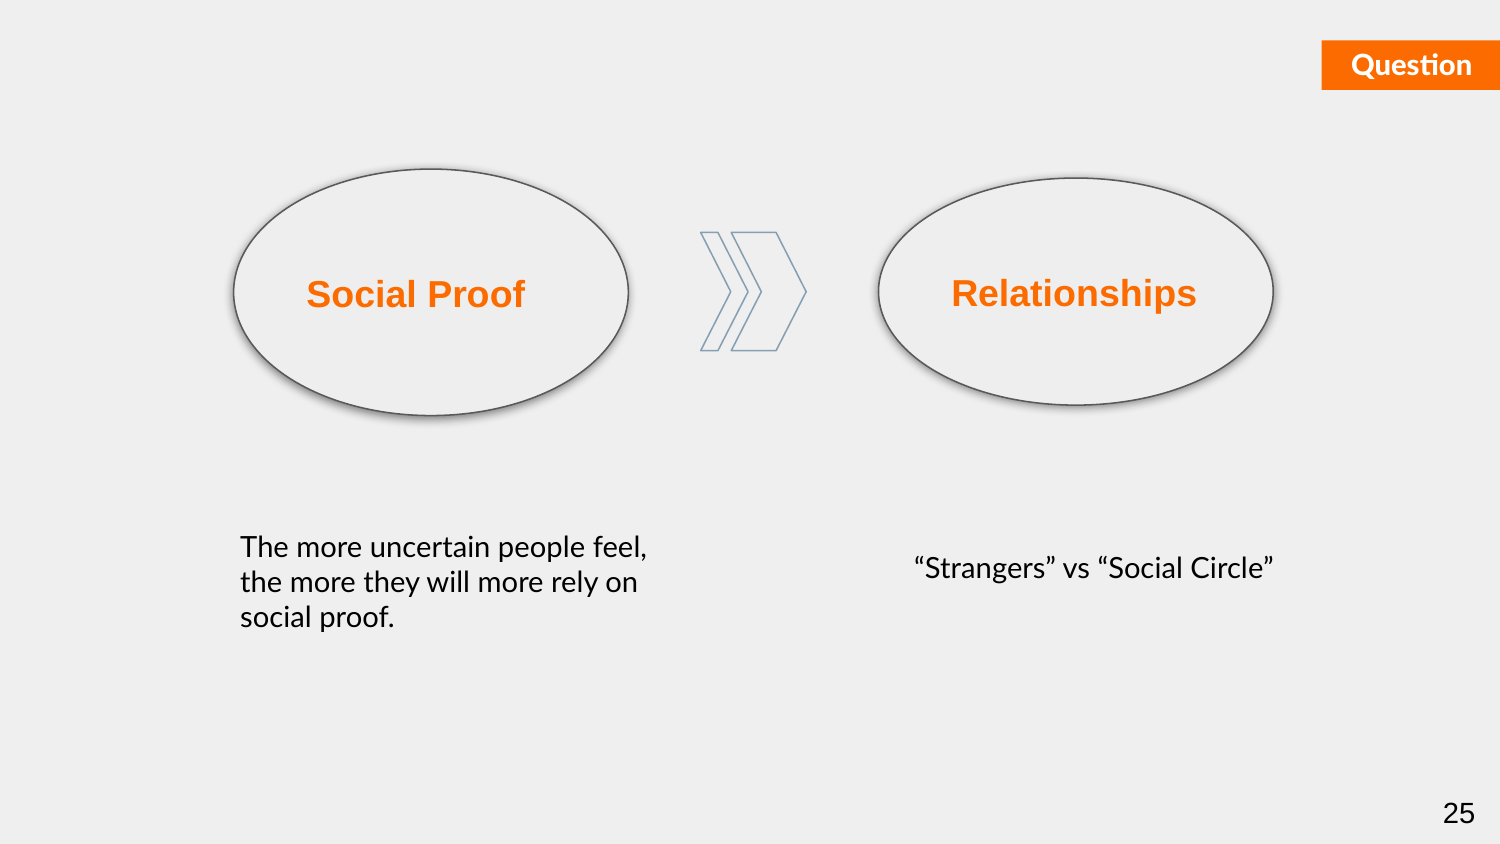

Question

Social Proof
Relationships

The more uncertain people feel, the more they will more rely on social proof.

“Strangers” vs “Social Circle”

25